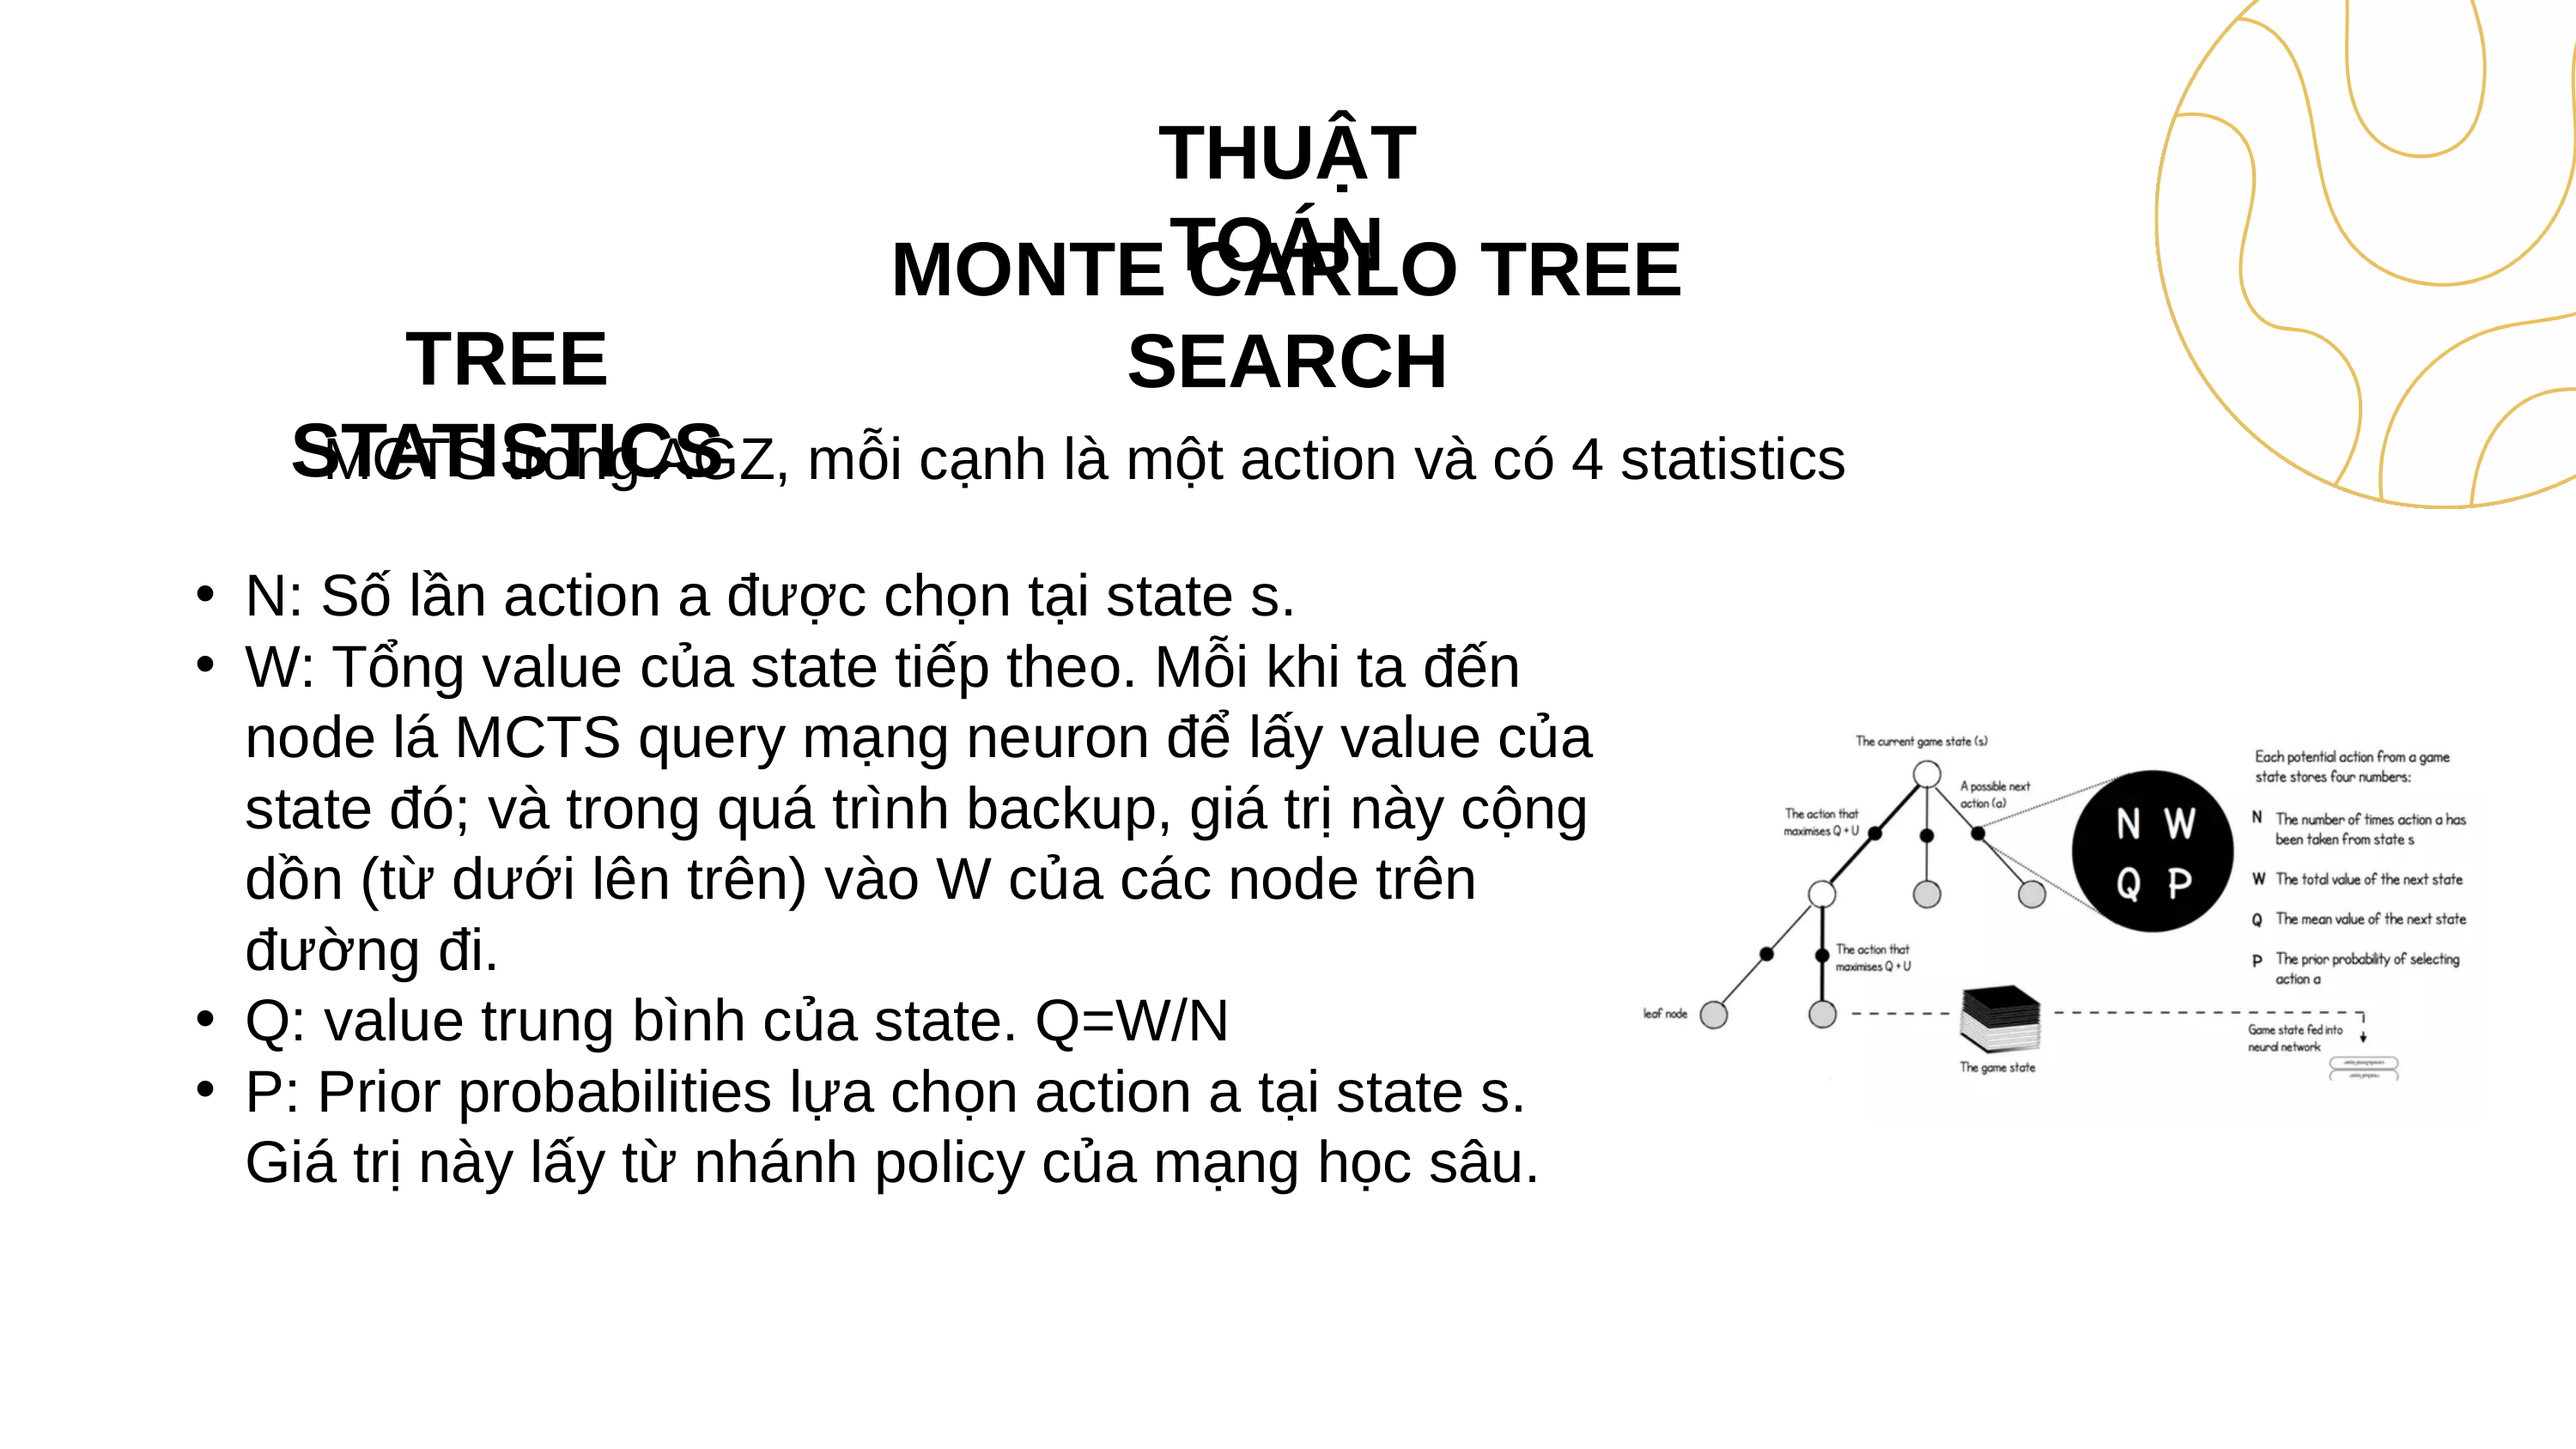

THUẬT TOÁN
MONTE CARLO TREE SEARCH
TREE STATISTICS
MCTS trong AGZ, mỗi cạnh là một action và có 4 statistics
N: Số lần action a được chọn tại state s.
W: Tổng value của state tiếp theo. Mỗi khi ta đến node lá MCTS query mạng neuron để lấy value của state đó; và trong quá trình backup, giá trị này cộng dồn (từ dưới lên trên) vào W của các node trên đường đi.
Q: value trung bình của state. Q=W/N
P: Prior probabilities lựa chọn action a tại state s. Giá trị này lấy từ nhánh policy của mạng học sâu.